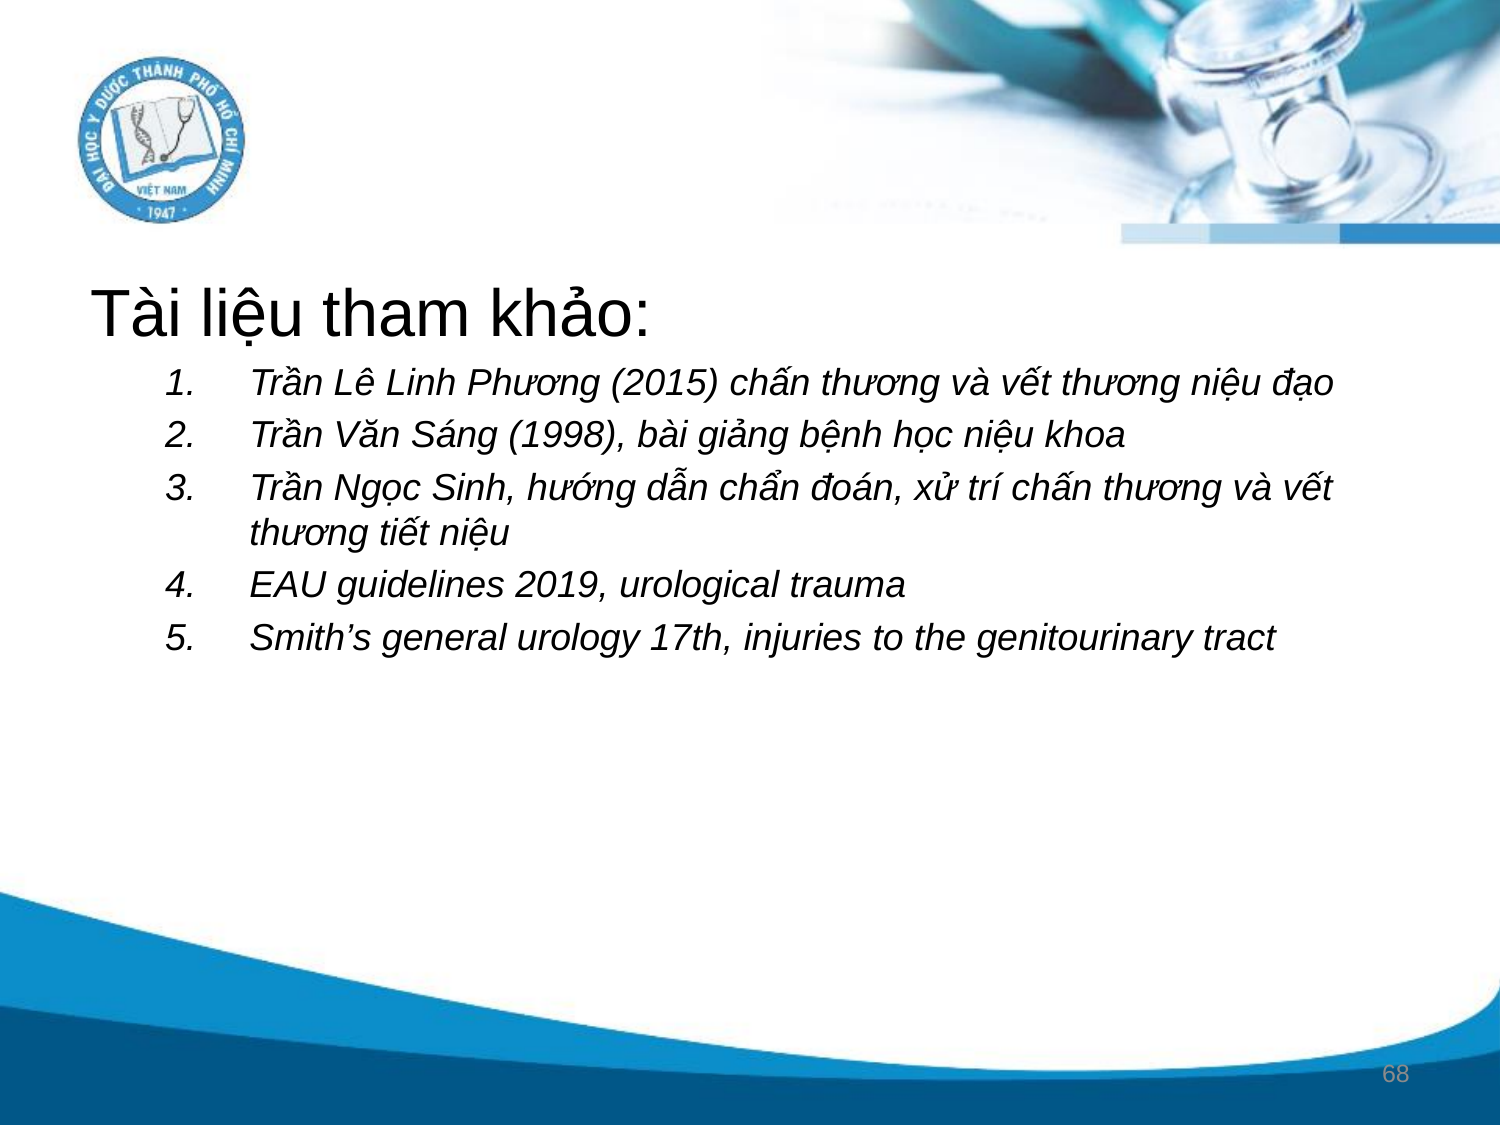

#
Tài liệu tham khảo:
Trần Lê Linh Phương (2015) chấn thương và vết thương niệu đạo
Trần Văn Sáng (1998), bài giảng bệnh học niệu khoa
Trần Ngọc Sinh, hướng dẫn chẩn đoán, xử trí chấn thương và vết thương tiết niệu
EAU guidelines 2019, urological trauma
Smith’s general urology 17th, injuries to the genitourinary tract
68